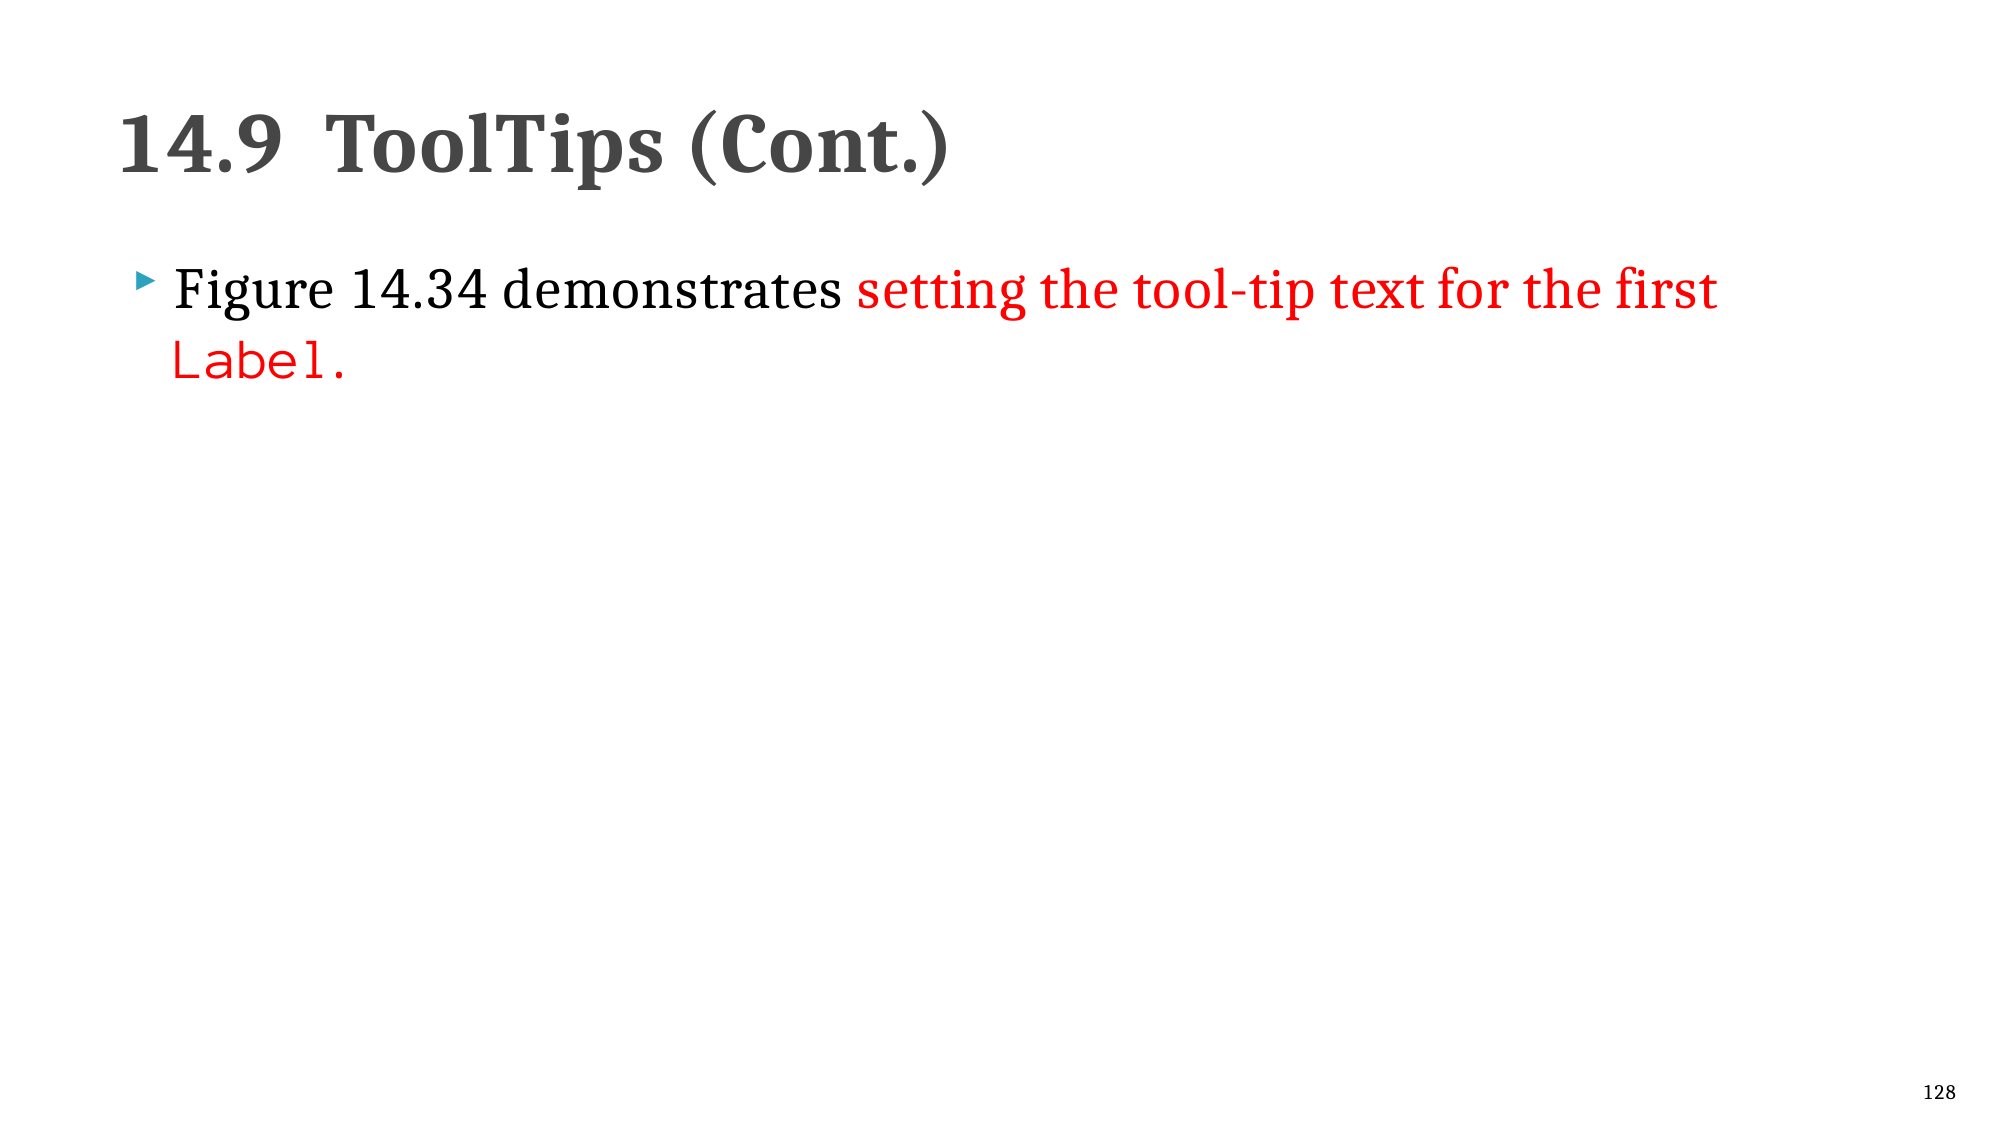

# 14.9  ToolTips (Cont.)
Figure 14.34 demonstrates setting the tool-tip text for the first Label.
128